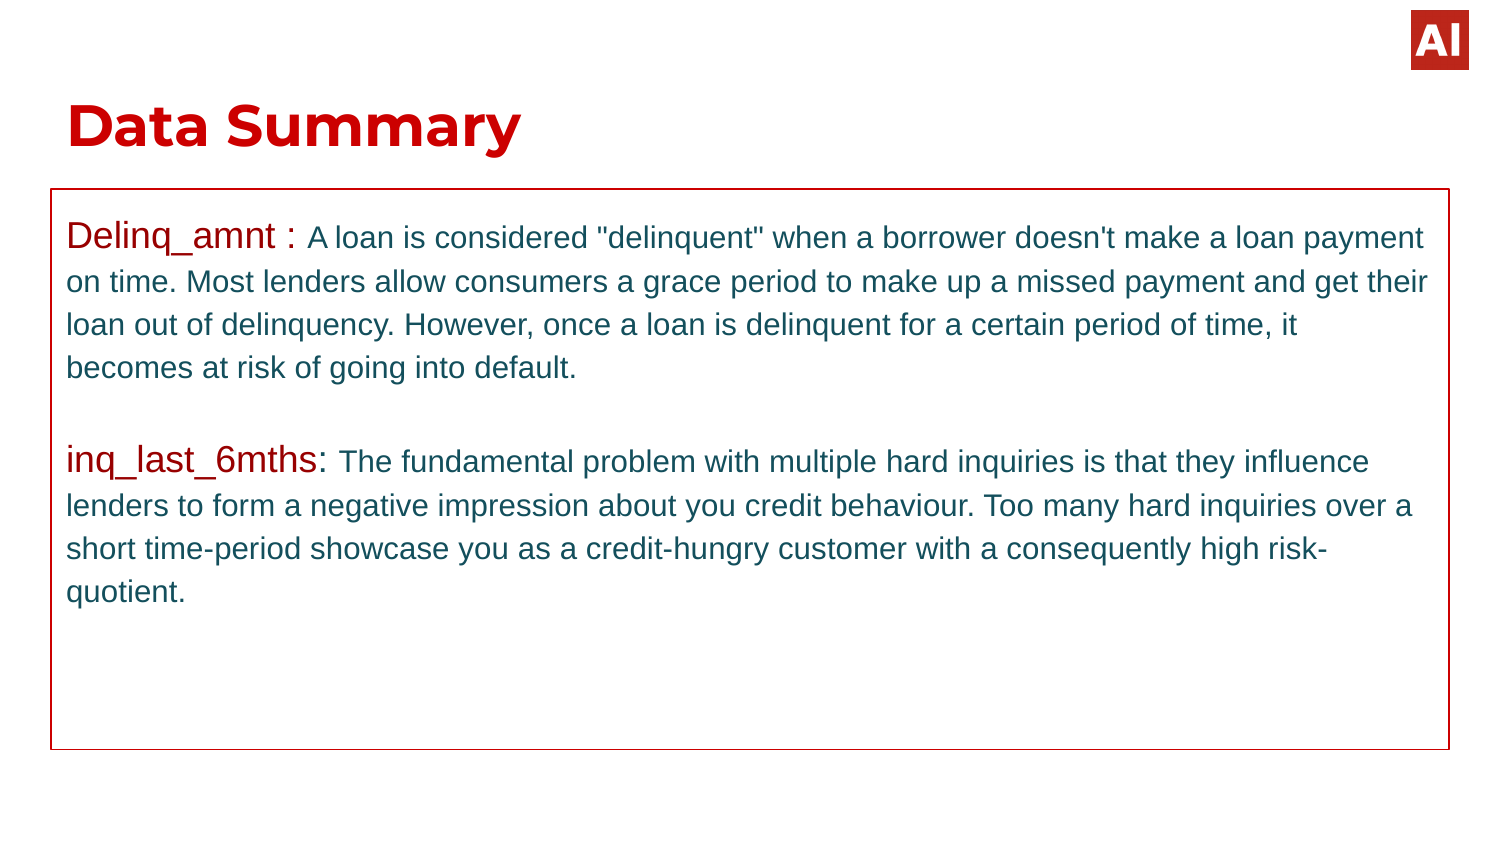

# Data Summary
Delinq_amnt : A loan is considered "delinquent" when a borrower doesn't make a loan payment on time. Most lenders allow consumers a grace period to make up a missed payment and get their loan out of delinquency. However, once a loan is delinquent for a certain period of time, it becomes at risk of going into default.

inq_last_6mths: The fundamental problem with multiple hard inquiries is that they influence lenders to form a negative impression about you credit behaviour. Too many hard inquiries over a short time-period showcase you as a credit-hungry customer with a consequently high risk-quotient.